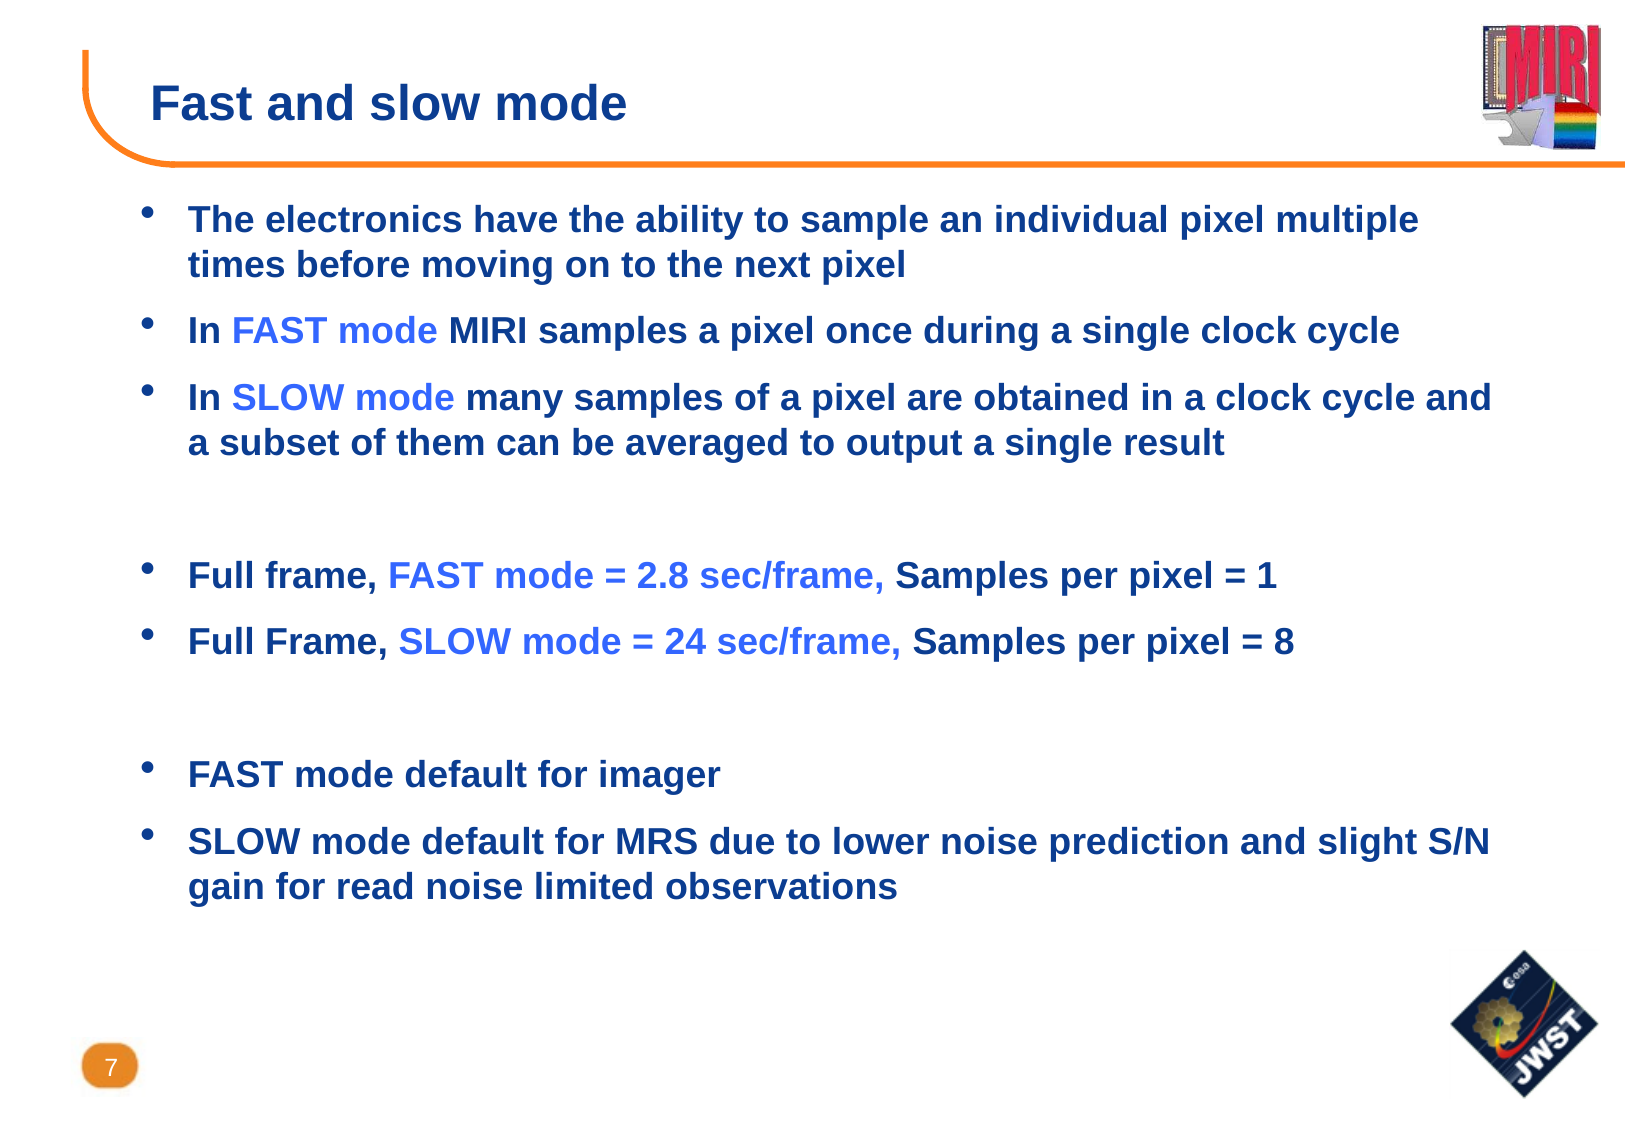

# Fast and slow mode
The electronics have the ability to sample an individual pixel multiple times before moving on to the next pixel
In FAST mode MIRI samples a pixel once during a single clock cycle
In SLOW mode many samples of a pixel are obtained in a clock cycle and a subset of them can be averaged to output a single result

Full frame, FAST mode = 2.8 sec/frame, Samples per pixel = 1
Full Frame, SLOW mode = 24 sec/frame, Samples per pixel = 8

FAST mode default for imager
SLOW mode default for MRS due to lower noise prediction and slight S/N gain for read noise limited observations
7